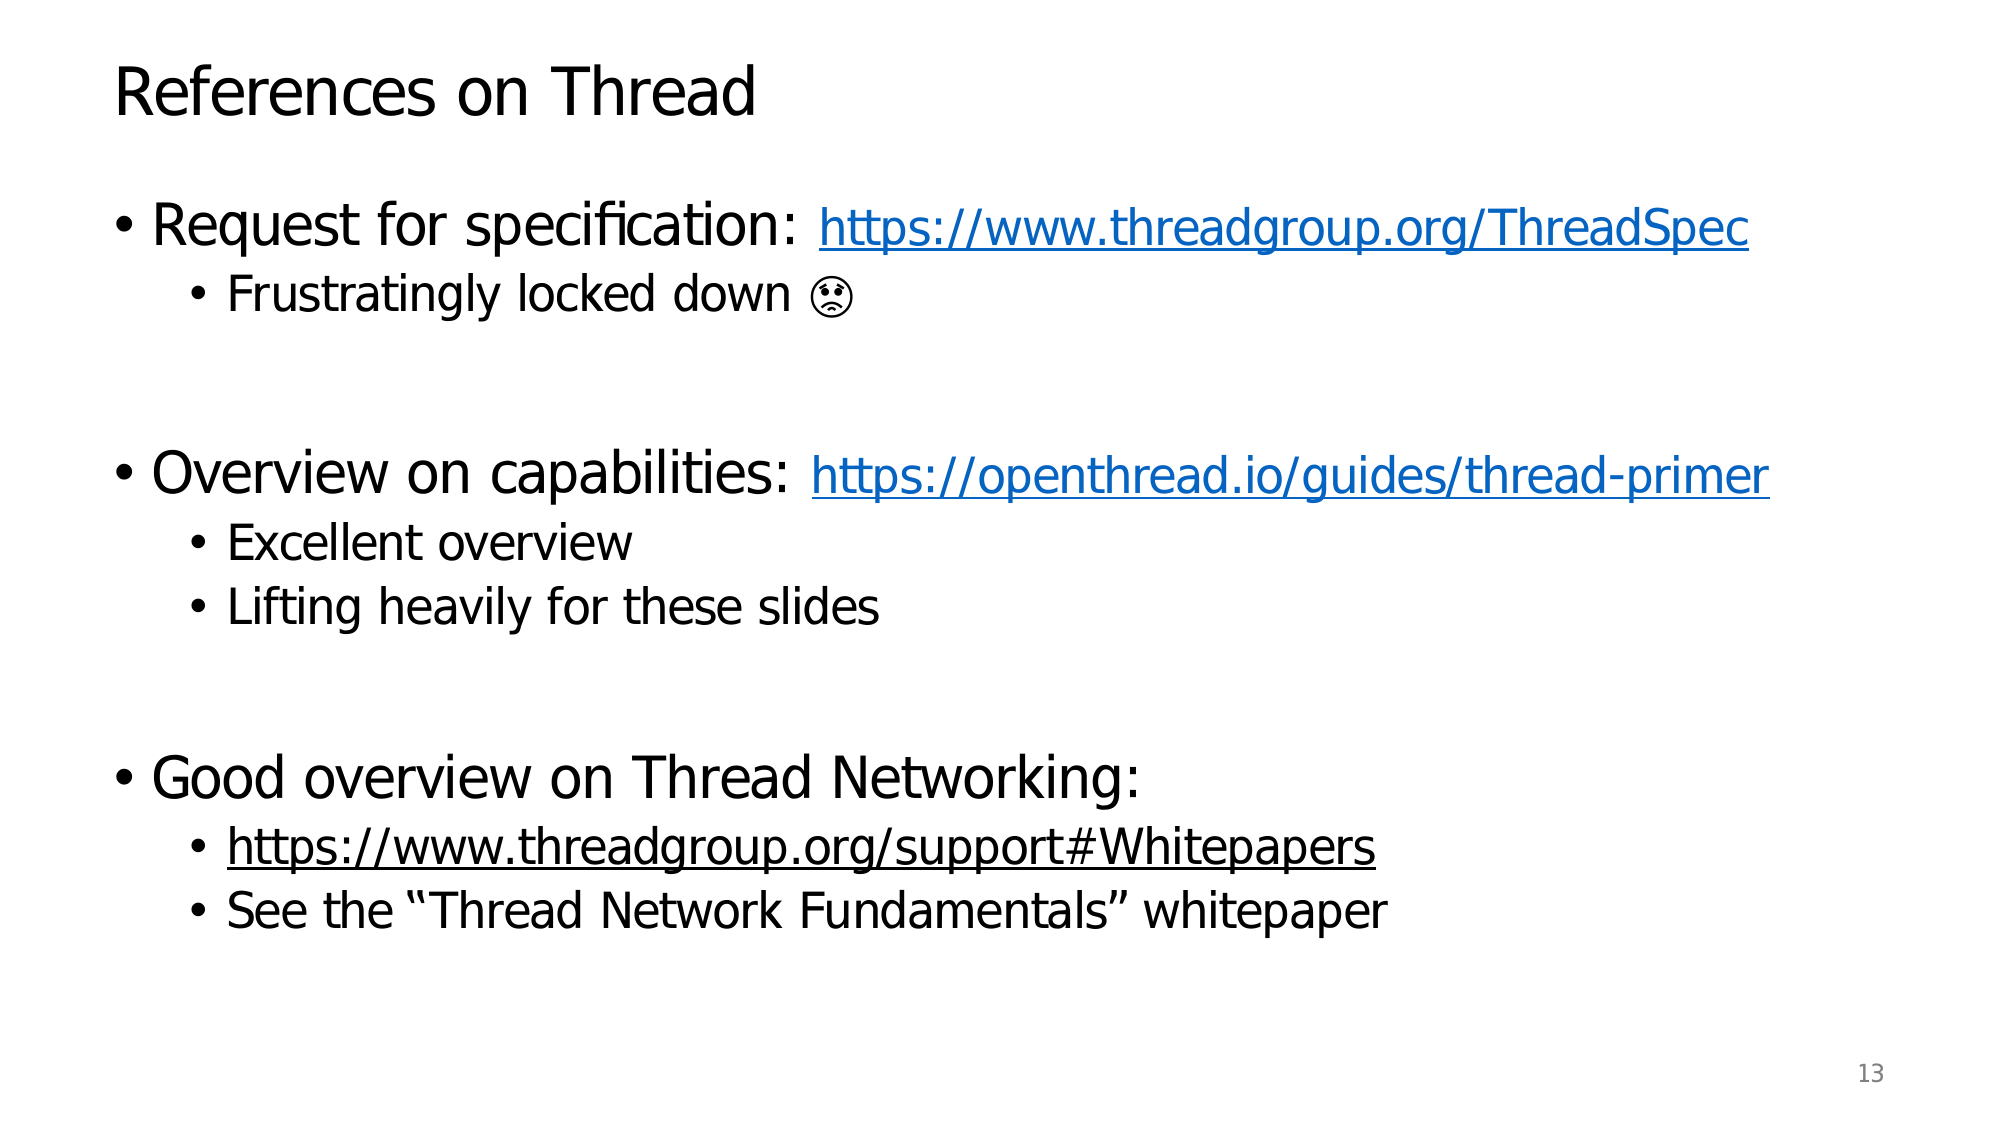

# References on Thread
Request for specification: https://www.threadgroup.org/ThreadSpec
Frustratingly locked down 😡

Overview on capabilities: https://openthread.io/guides/thread-primer
Excellent overview
Lifting heavily for these slides

Good overview on Thread Networking:
https://www.threadgroup.org/support#Whitepapers
See the “Thread Network Fundamentals” whitepaper

13